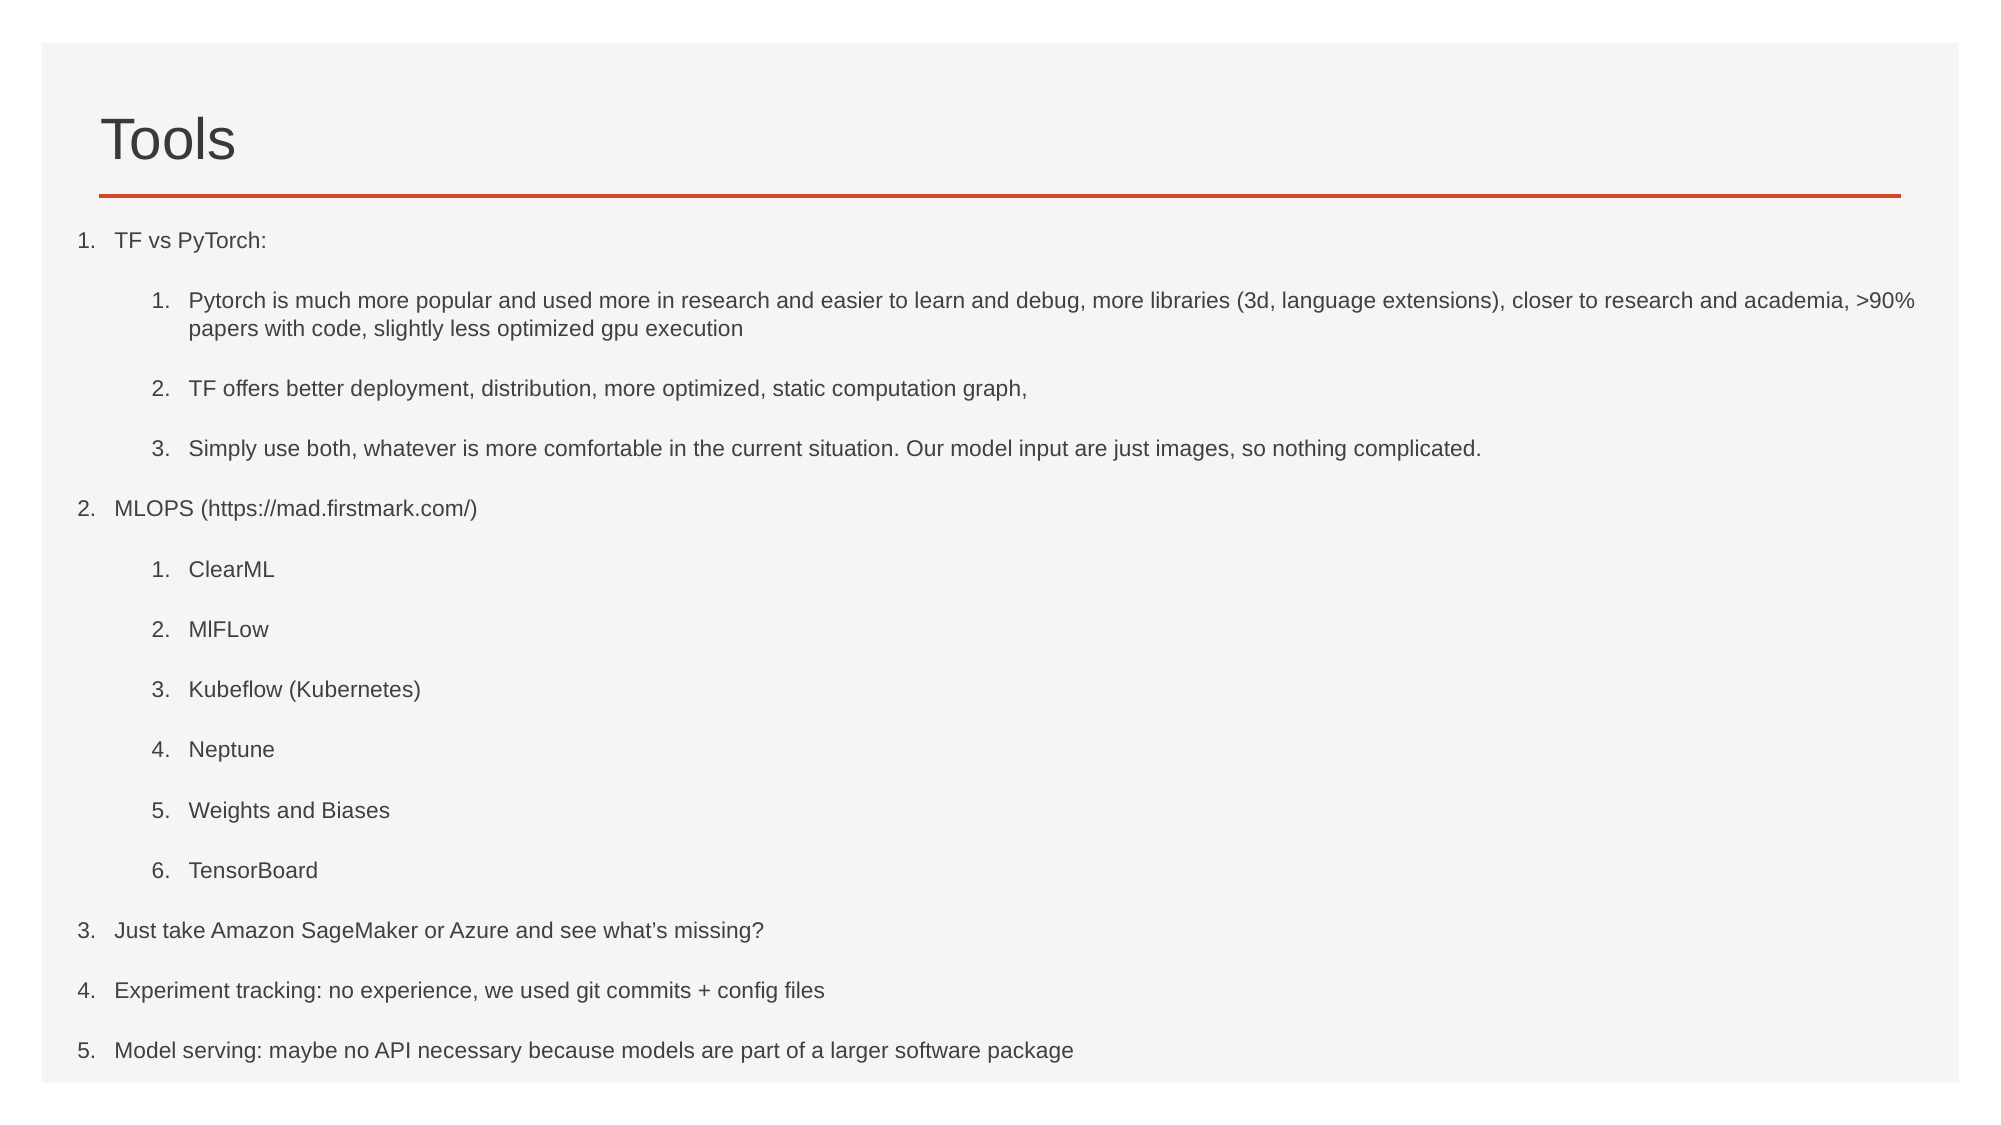

# Tools
TF vs PyTorch:
Pytorch is much more popular and used more in research and easier to learn and debug, more libraries (3d, language extensions), closer to research and academia, >90% papers with code, slightly less optimized gpu execution
TF offers better deployment, distribution, more optimized, static computation graph,
Simply use both, whatever is more comfortable in the current situation. Our model input are just images, so nothing complicated.
MLOPS (https://mad.firstmark.com/)
ClearML
MlFLow
Kubeflow (Kubernetes)
Neptune
Weights and Biases
TensorBoard
Just take Amazon SageMaker or Azure and see what’s missing?
Experiment tracking: no experience, we used git commits + config files
Model serving: maybe no API necessary because models are part of a larger software package